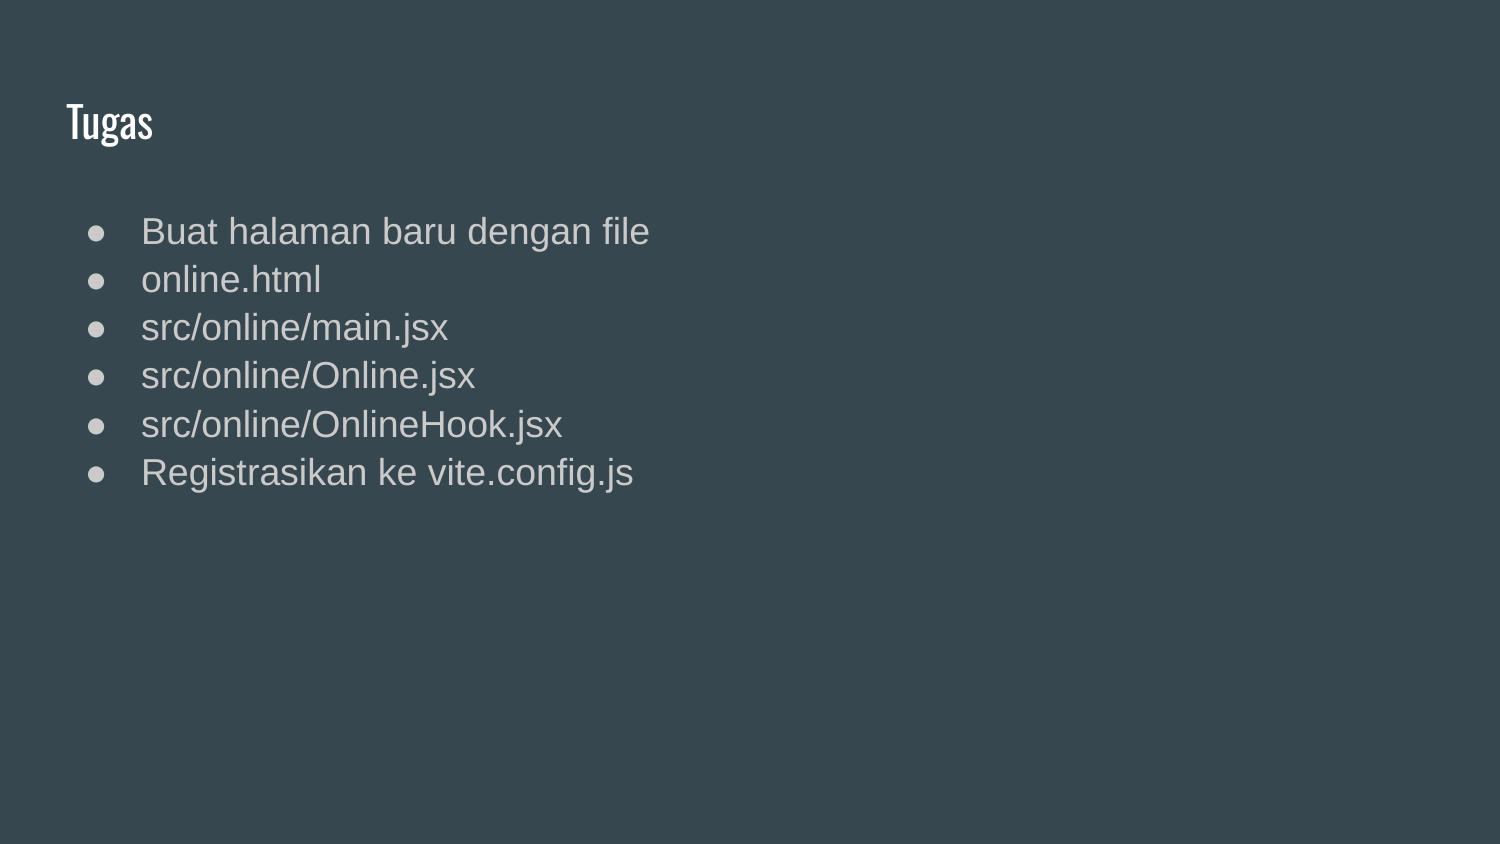

# Tugas
Buat halaman baru dengan file
online.html
src/online/main.jsx
src/online/Online.jsx
src/online/OnlineHook.jsx
Registrasikan ke vite.config.js